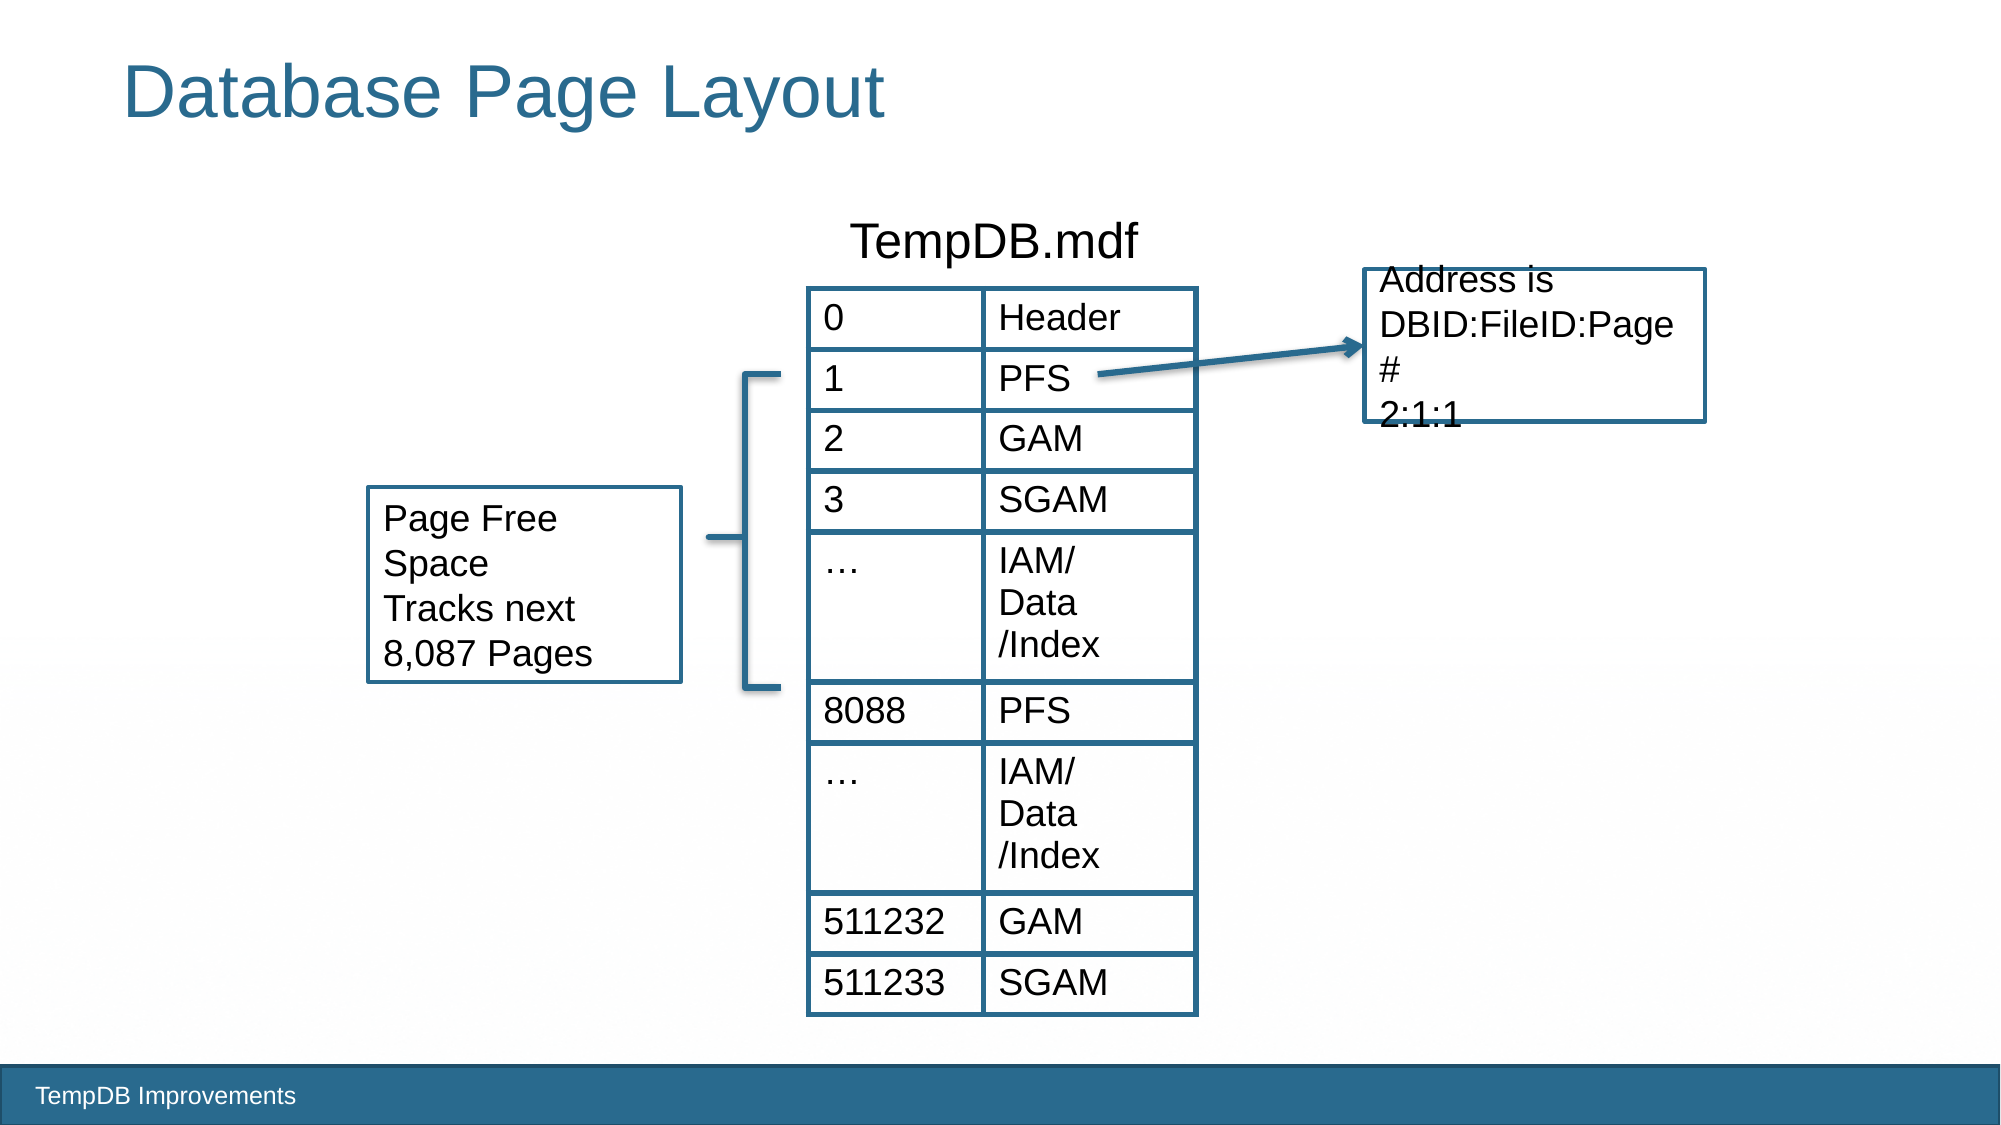

Database Page Layout
TempDB.mdf
Address is DBID:FileID:Page#
2:1:1
| 0 | Header |
| --- | --- |
| 1 | PFS |
| 2 | GAM |
| 3 | SGAM |
| … | IAM/Data /Index |
| 8088 | PFS |
| … | IAM/Data /Index |
| 511232 | GAM |
| 511233 | SGAM |

Page Free Space
Tracks next
8,087 Pages